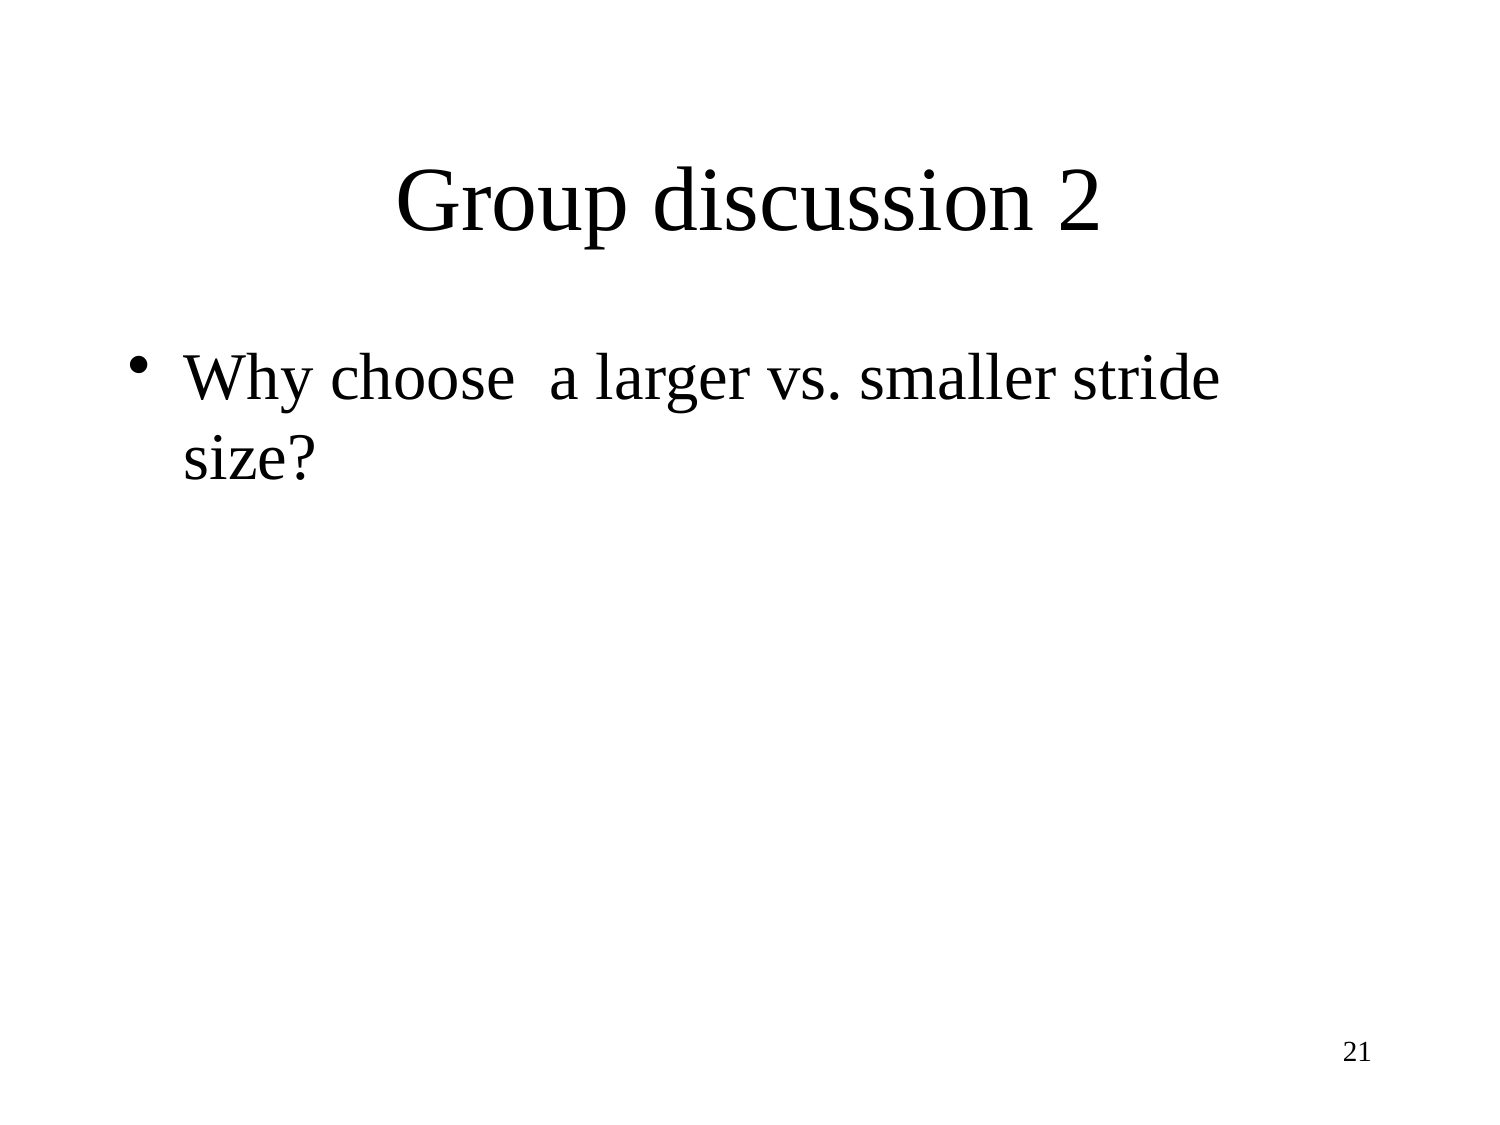

# Group discussion 2
Why choose  a larger vs. smaller stride size?
21